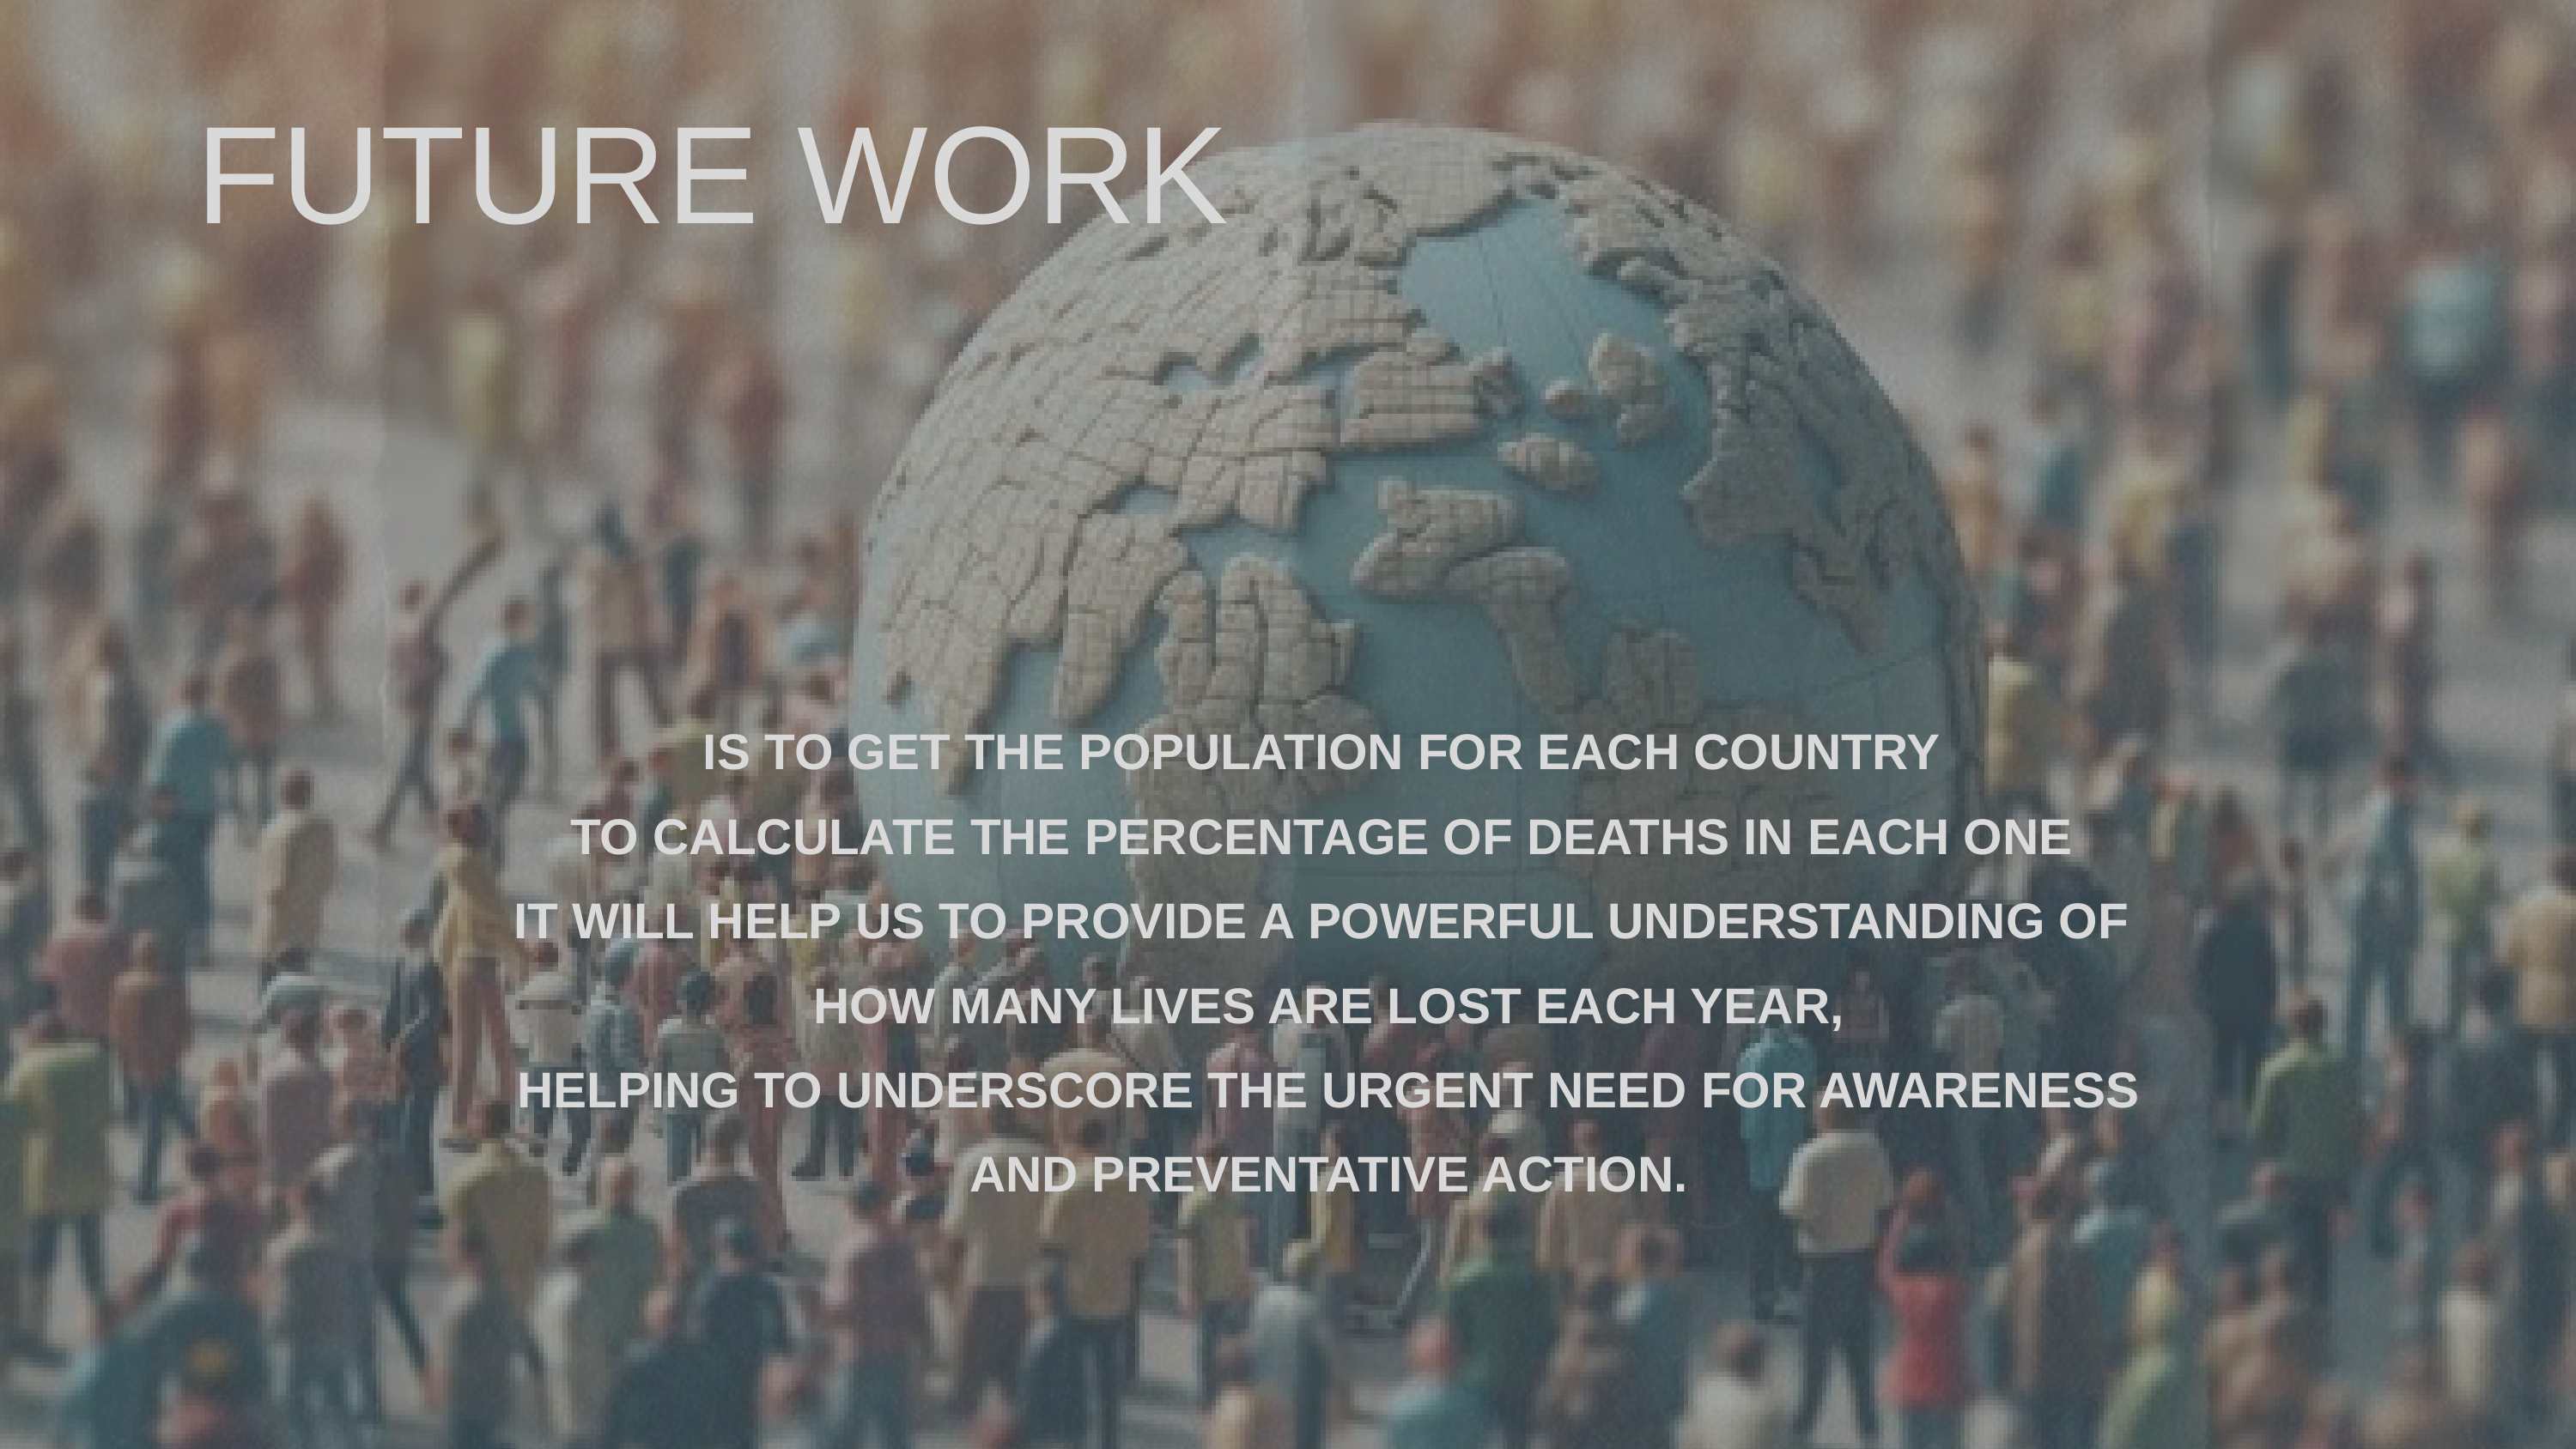

FUTURE WORK
IS TO GET THE POPULATION FOR EACH COUNTRY

TO CALCULATE THE PERCENTAGE OF DEATHS IN EACH ONE

IT WILL HELP US TO PROVIDE A POWERFUL UNDERSTANDING OF

 HOW MANY LIVES ARE LOST EACH YEAR,

 HELPING TO UNDERSCORE THE URGENT NEED FOR AWARENESS

 AND PREVENTATIVE ACTION.